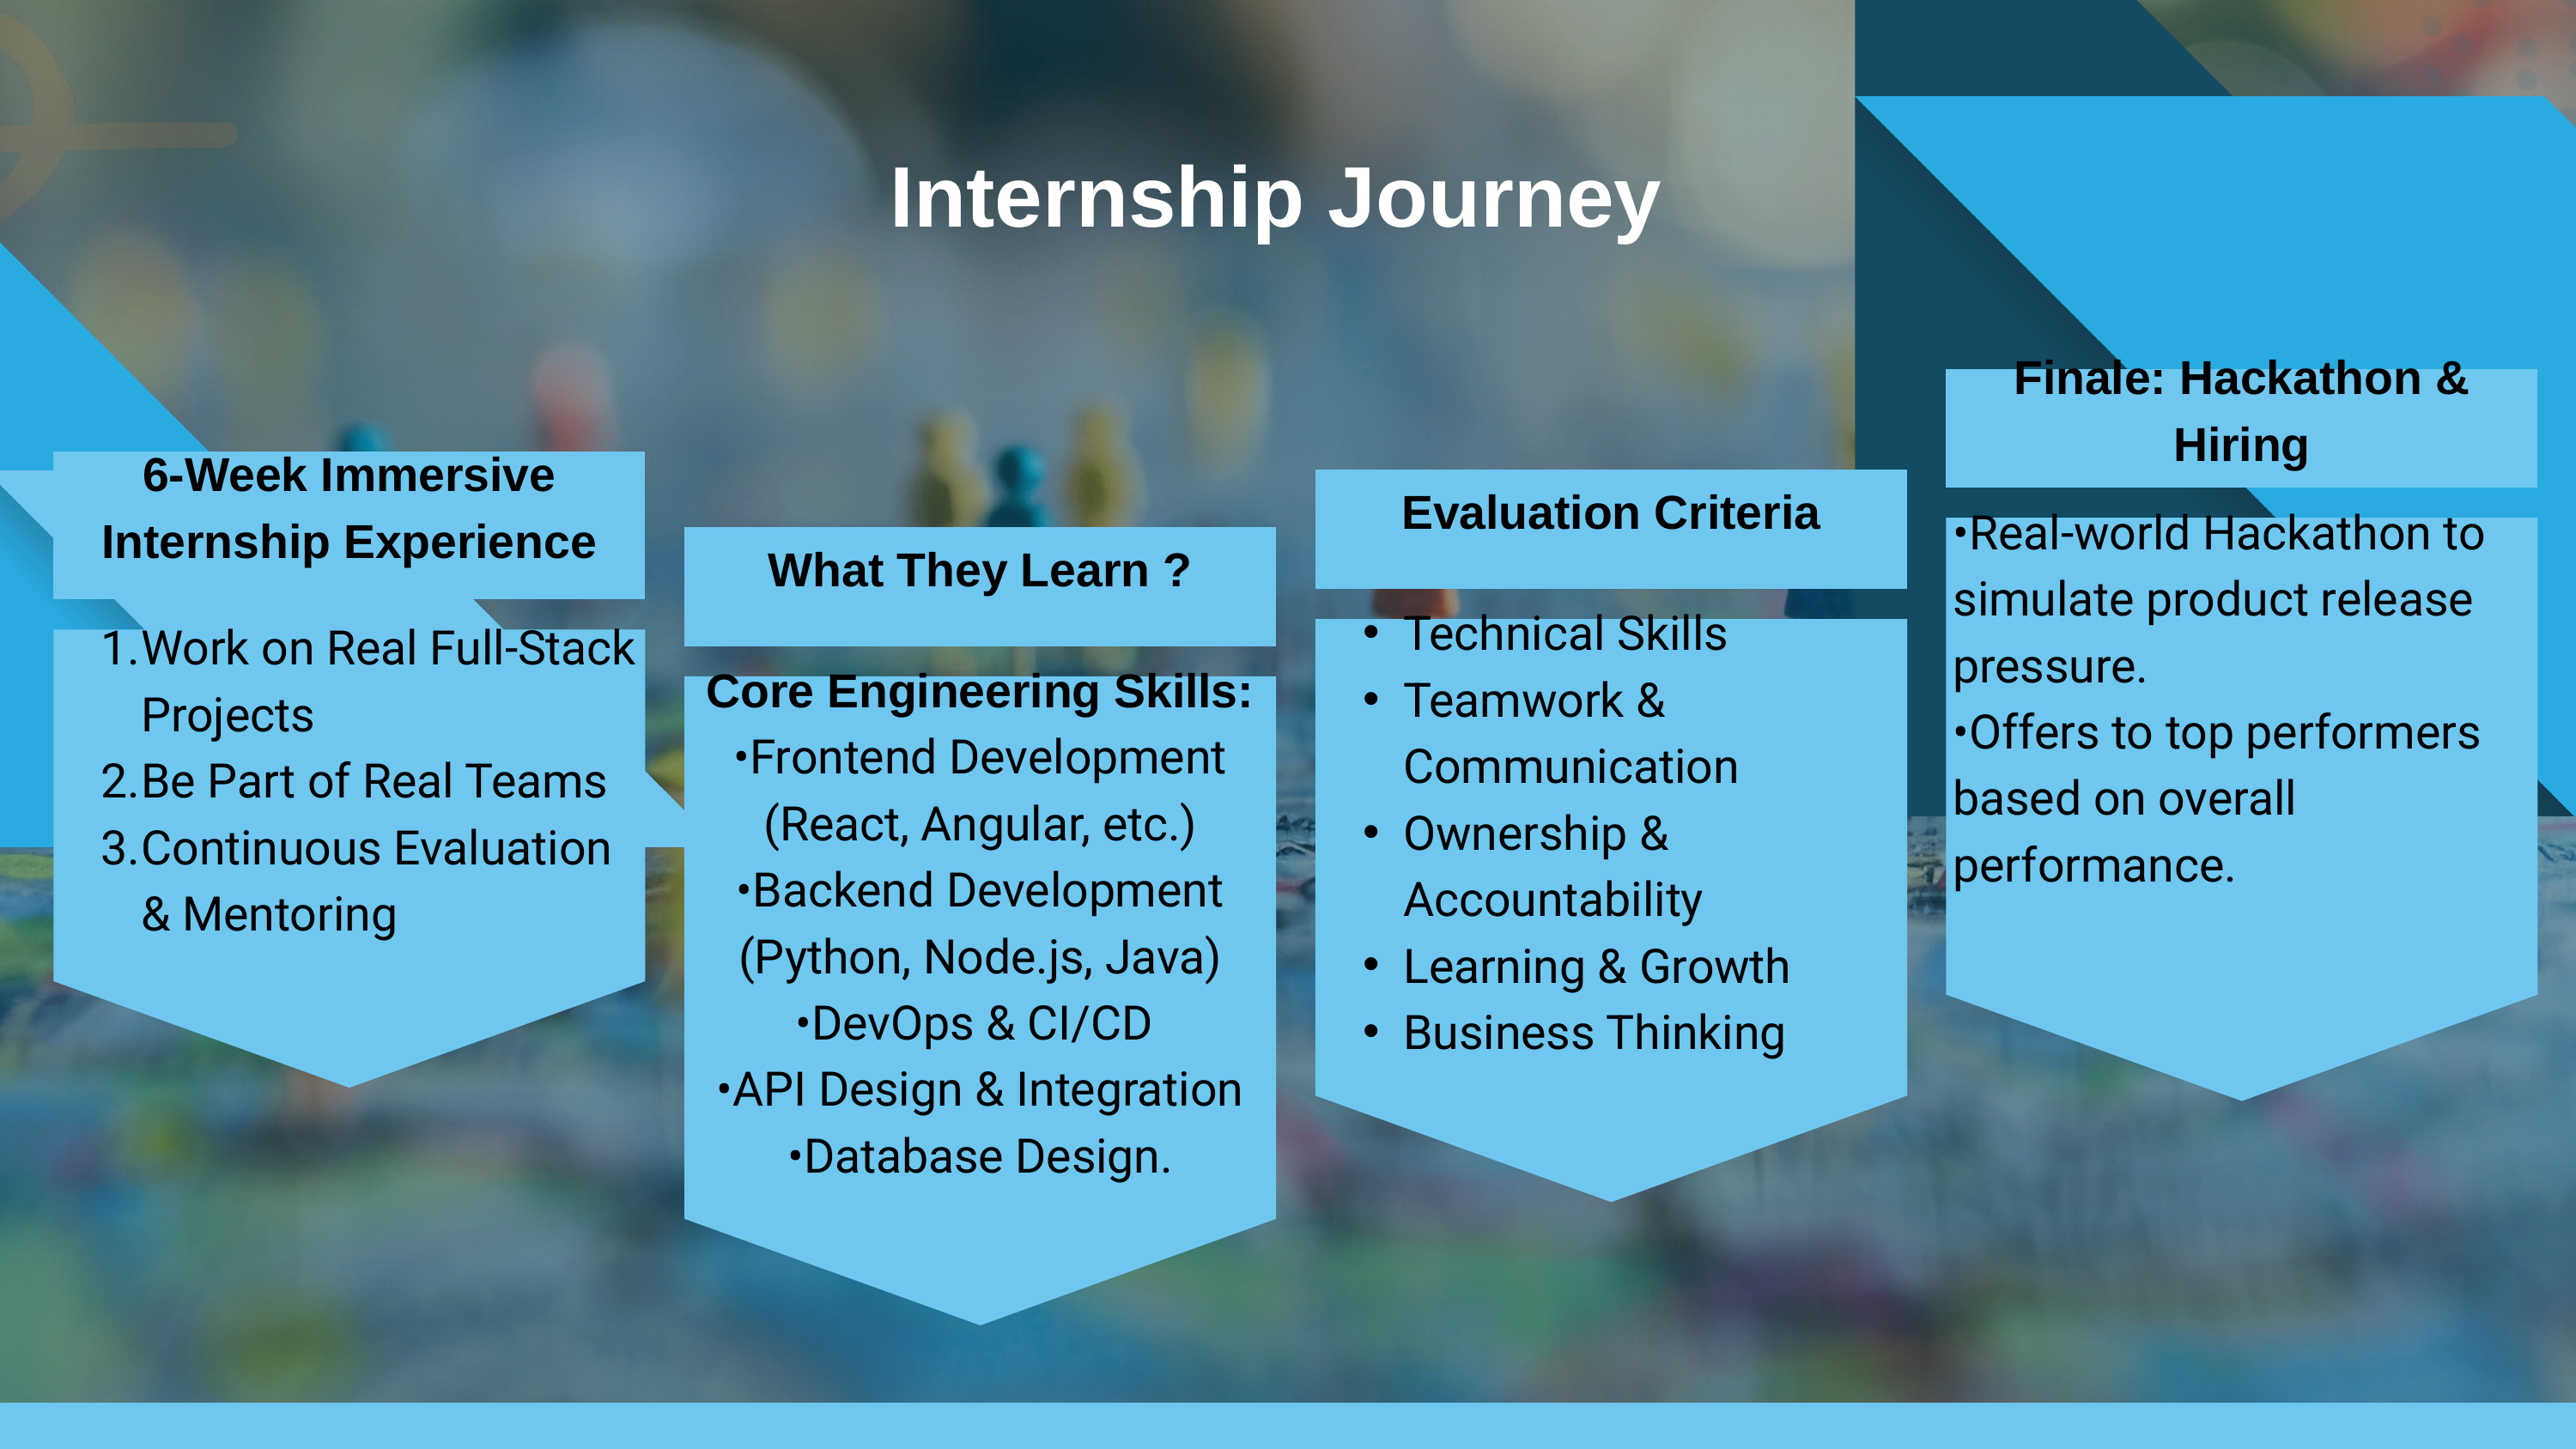

Internship Journey

Finale: Hackathon & Hiring

•Real-world Hackathon to simulate product release pressure.
•Offers to top performers based on overall performance.

6-Week Immersive Internship Experience

Work on Real Full-Stack Projects
Be Part of Real Teams
Continuous Evaluation & Mentoring

Evaluation Criteria

Technical Skills
Teamwork & Communication
Ownership & Accountability
Learning & Growth
Business Thinking

What They Learn ?

Core Engineering Skills:
•Frontend Development (React, Angular, etc.)
•Backend Development (Python, Node.js, Java)
•DevOps & CI/CD
•API Design & Integration
•Database Design.